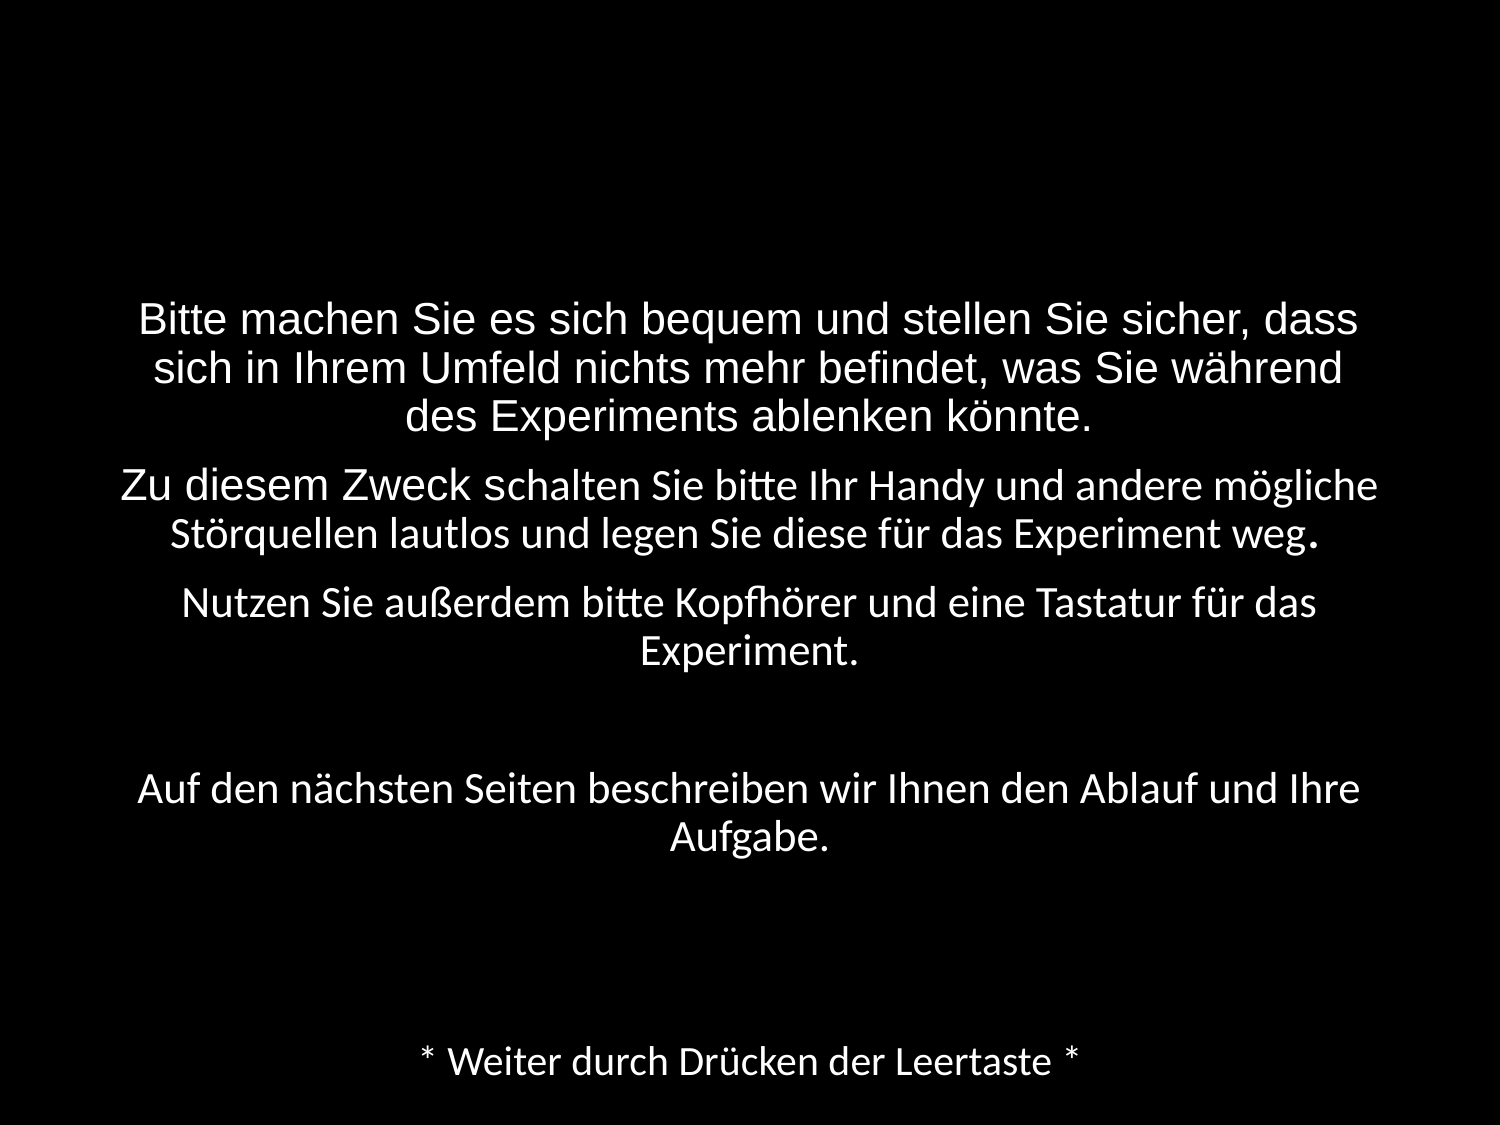

Bitte machen Sie es sich bequem und stellen Sie sicher, dass sich in Ihrem Umfeld nichts mehr befindet, was Sie während des Experiments ablenken könnte.
Zu diesem Zweck schalten Sie bitte Ihr Handy und andere mögliche Störquellen lautlos und legen Sie diese für das Experiment weg.
Nutzen Sie außerdem bitte Kopfhörer und eine Tastatur für das Experiment.

Auf den nächsten Seiten beschreiben wir Ihnen den Ablauf und Ihre Aufgabe.